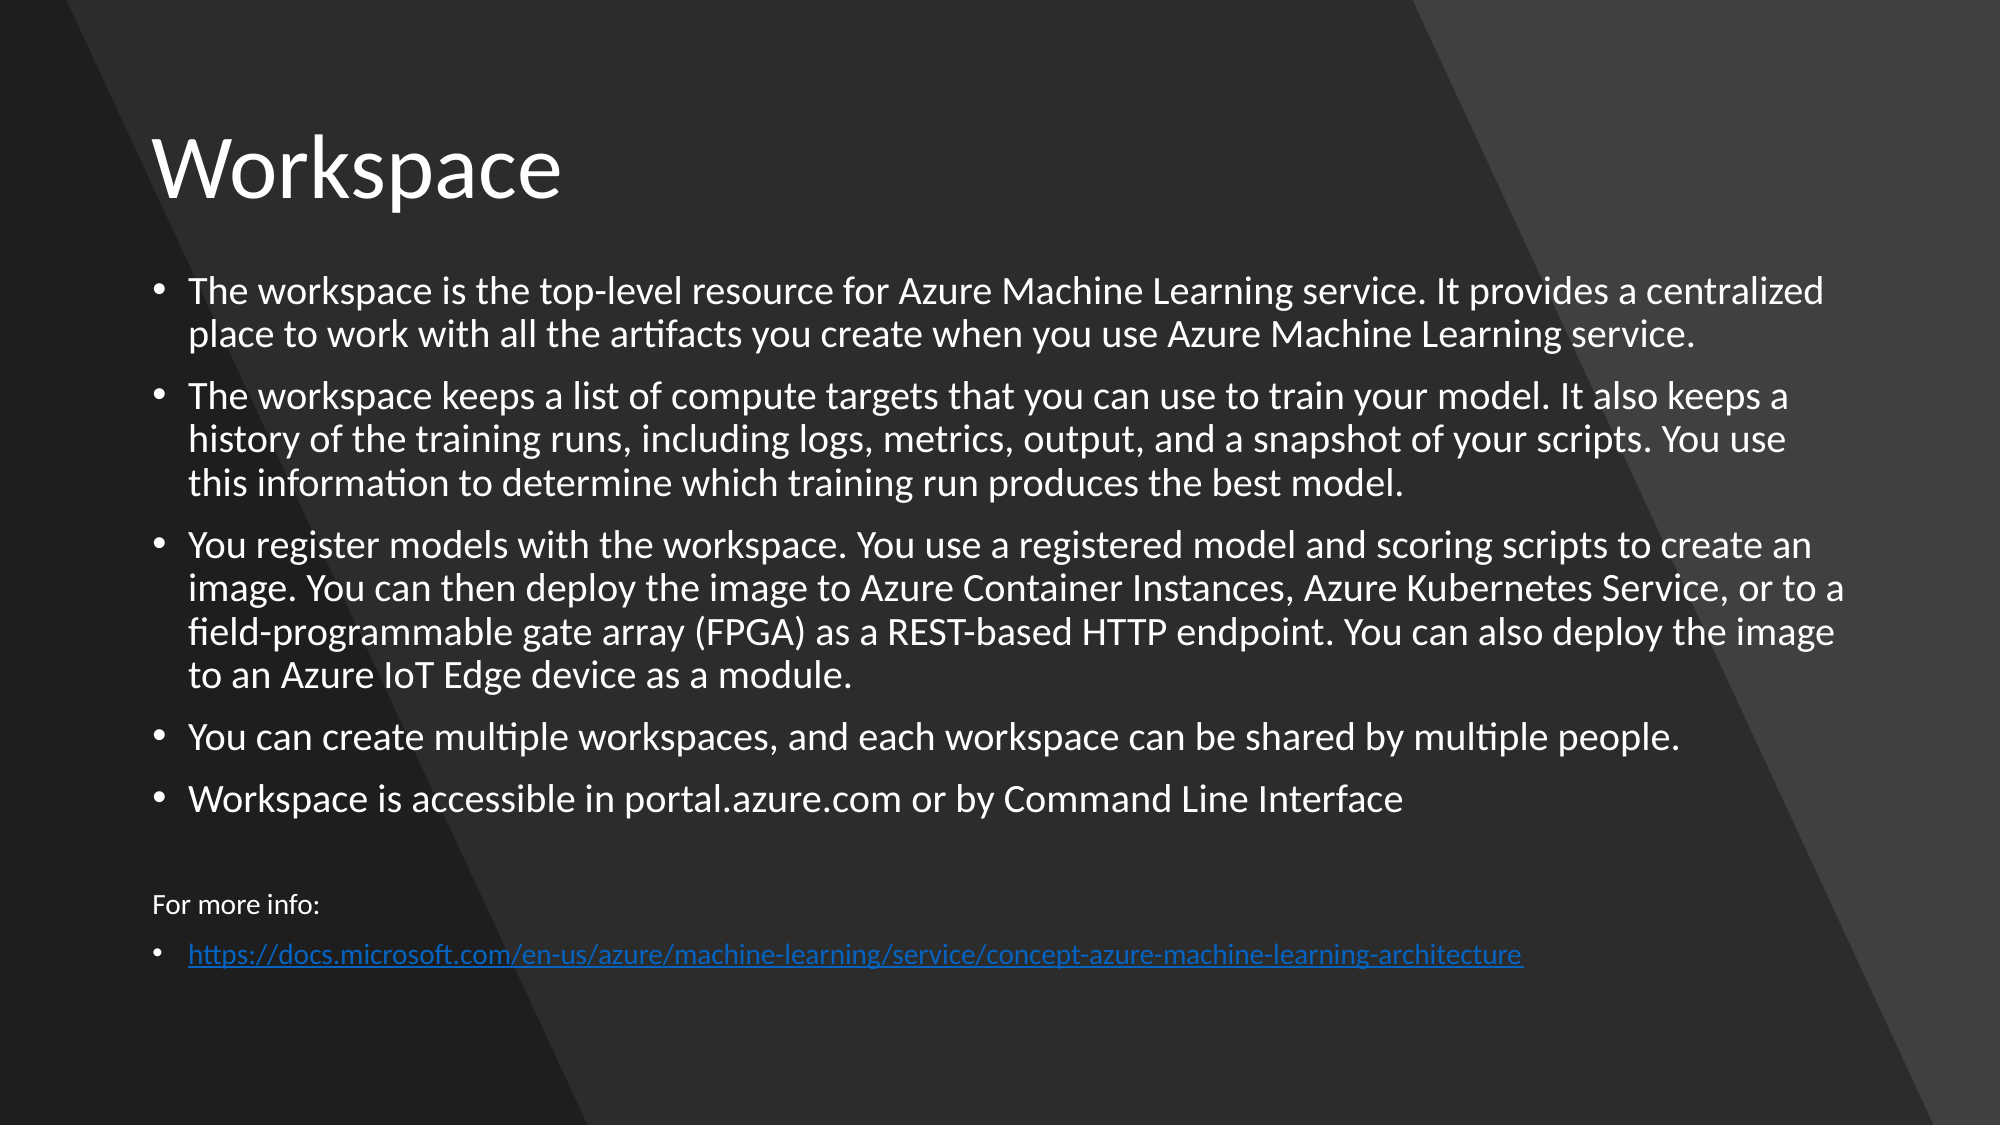

# Workspace
The workspace is the top-level resource for Azure Machine Learning service. It provides a centralized place to work with all the artifacts you create when you use Azure Machine Learning service.
The workspace keeps a list of compute targets that you can use to train your model. It also keeps a history of the training runs, including logs, metrics, output, and a snapshot of your scripts. You use this information to determine which training run produces the best model.
You register models with the workspace. You use a registered model and scoring scripts to create an image. You can then deploy the image to Azure Container Instances, Azure Kubernetes Service, or to a field-programmable gate array (FPGA) as a REST-based HTTP endpoint. You can also deploy the image to an Azure IoT Edge device as a module.
You can create multiple workspaces, and each workspace can be shared by multiple people.
Workspace is accessible in portal.azure.com or by Command Line Interface

For more info:
https://docs.microsoft.com/en-us/azure/machine-learning/service/concept-azure-machine-learning-architecture